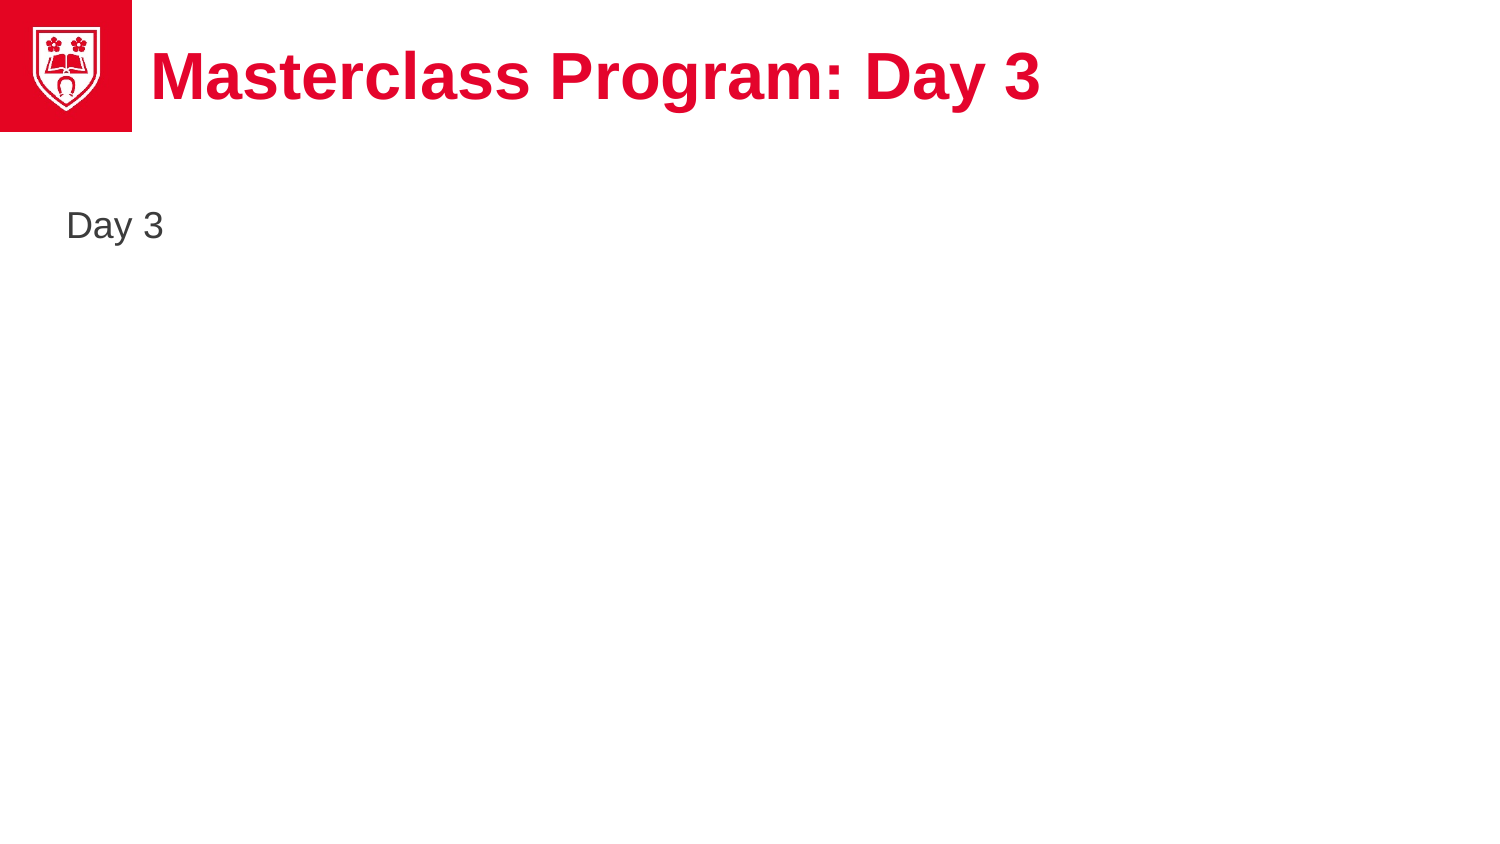

# Masterclass Program: Day 3
Day 3